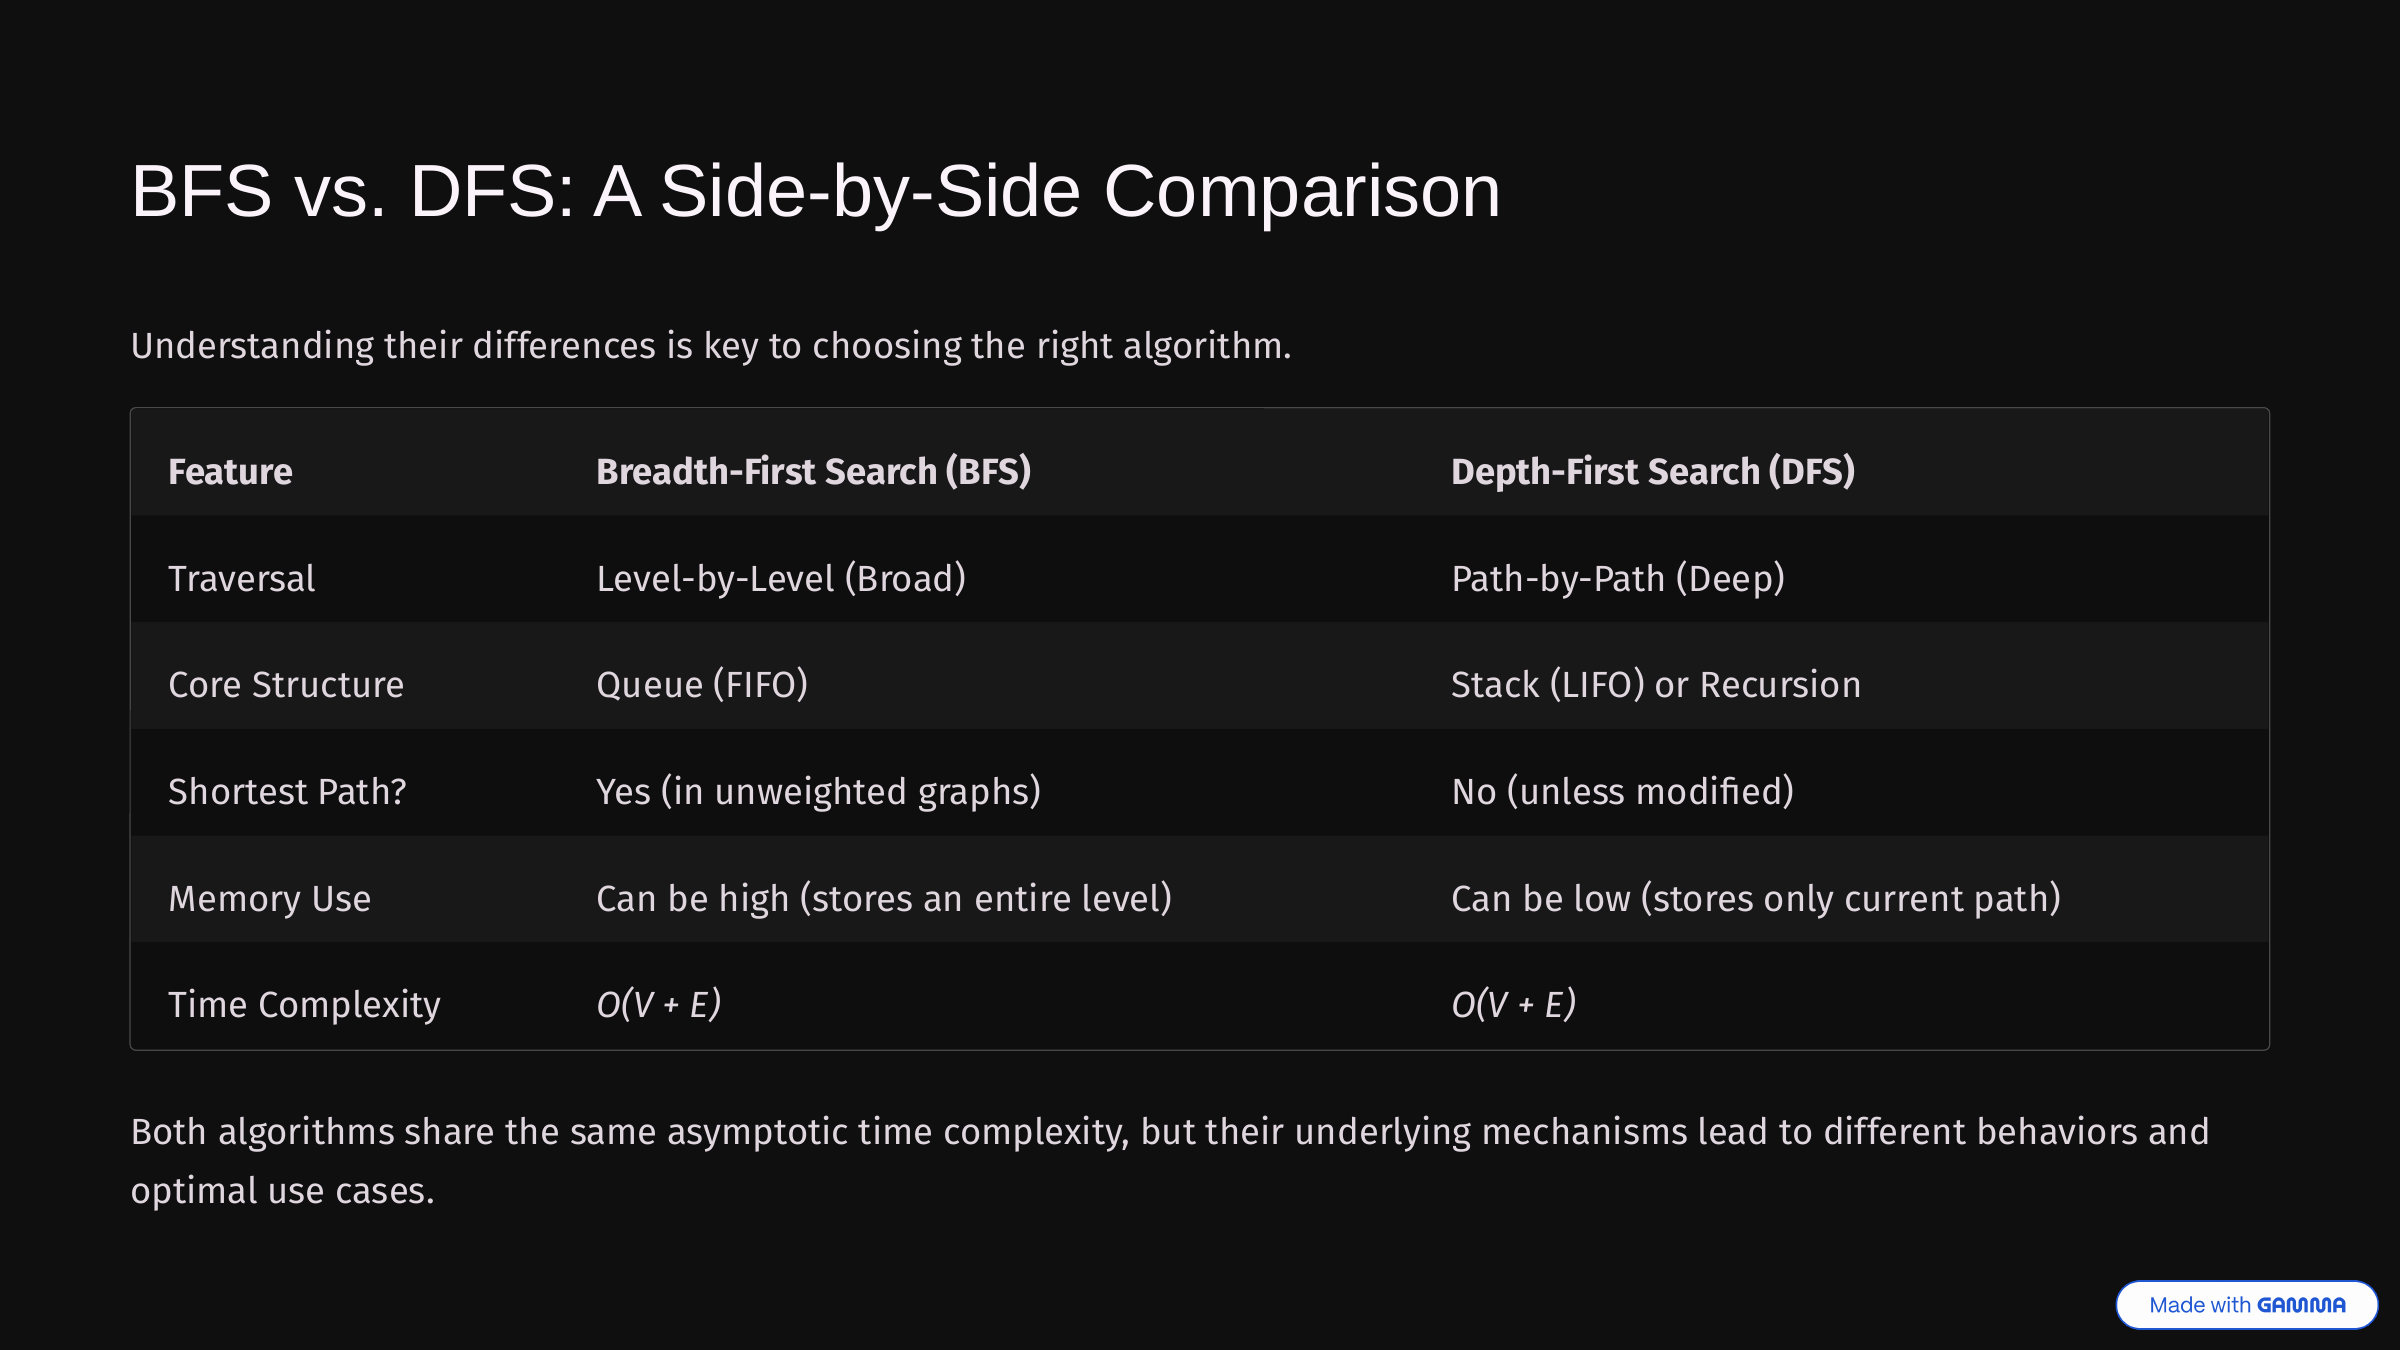

BFS vs. DFS: A Side-by-Side Comparison
Understanding their differences is key to choosing the right algorithm.

Feature
Breadth-First Search (BFS)
Depth-First Search (DFS)

Traversal
Level-by-Level (Broad)
Path-by-Path (Deep)

Core Structure
Queue (FIFO)
Stack (LIFO) or Recursion

Shortest Path?
Yes (in unweighted graphs)
No (unless modified)

Memory Use
Can be high (stores an entire level)
Can be low (stores only current path)

Time Complexity
O(V + E)
O(V + E)
Both algorithms share the same asymptotic time complexity, but their underlying mechanisms lead to different behaviors and optimal use cases.